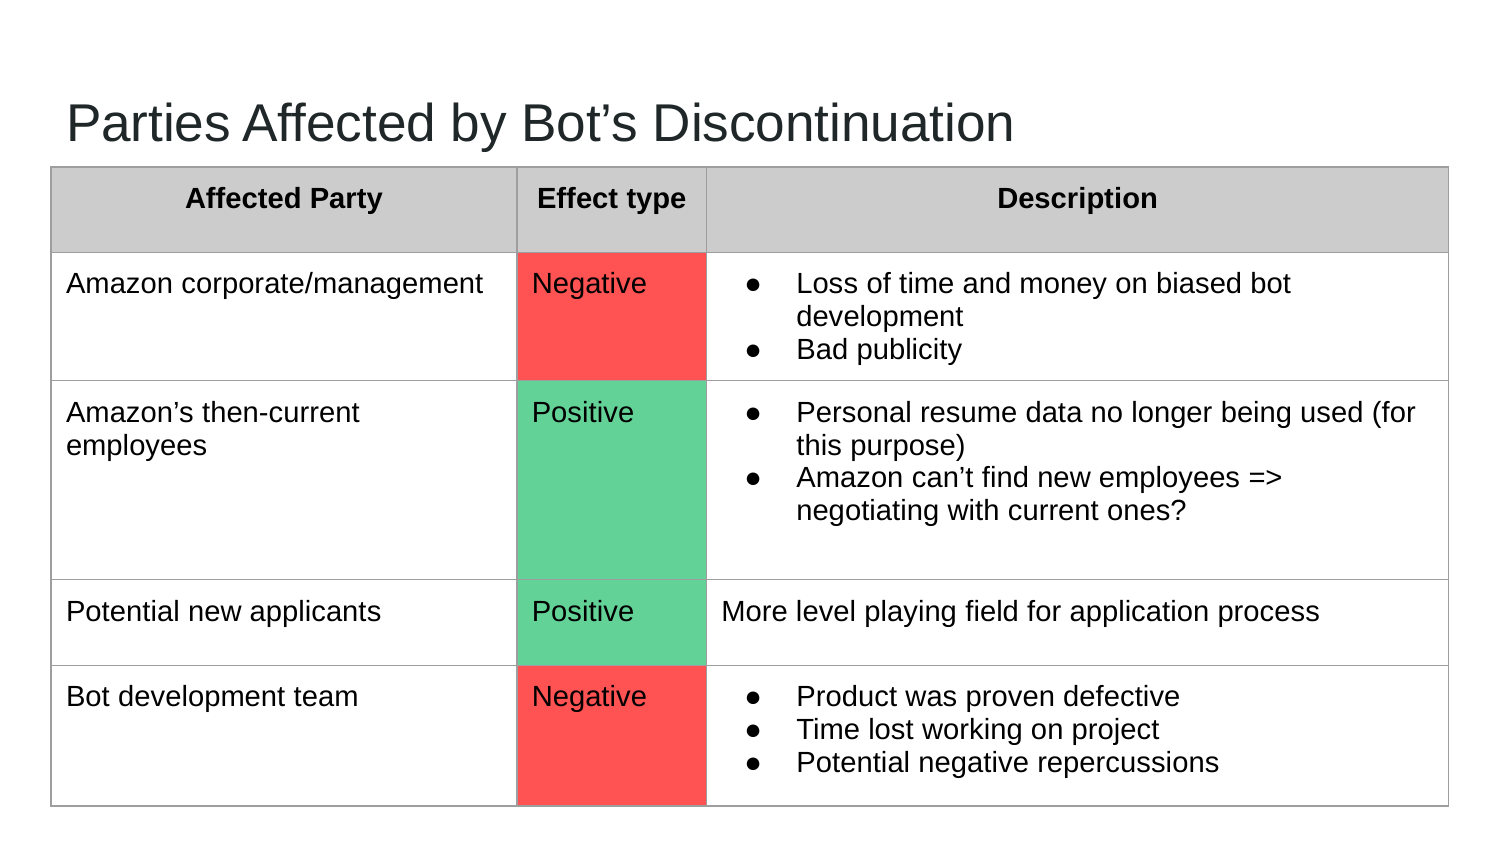

# Parties Affected by Bot’s Discontinuation
| Affected Party | Effect type | Description |
| --- | --- | --- |
| Amazon corporate/management | Negative | Loss of time and money on biased bot development Bad publicity |
| Amazon’s then-current employees | Positive | Personal resume data no longer being used (for this purpose) Amazon can’t find new employees => negotiating with current ones? |
| Potential new applicants | Positive | More level playing field for application process |
| Bot development team | Negative | Product was proven defective Time lost working on project Potential negative repercussions |